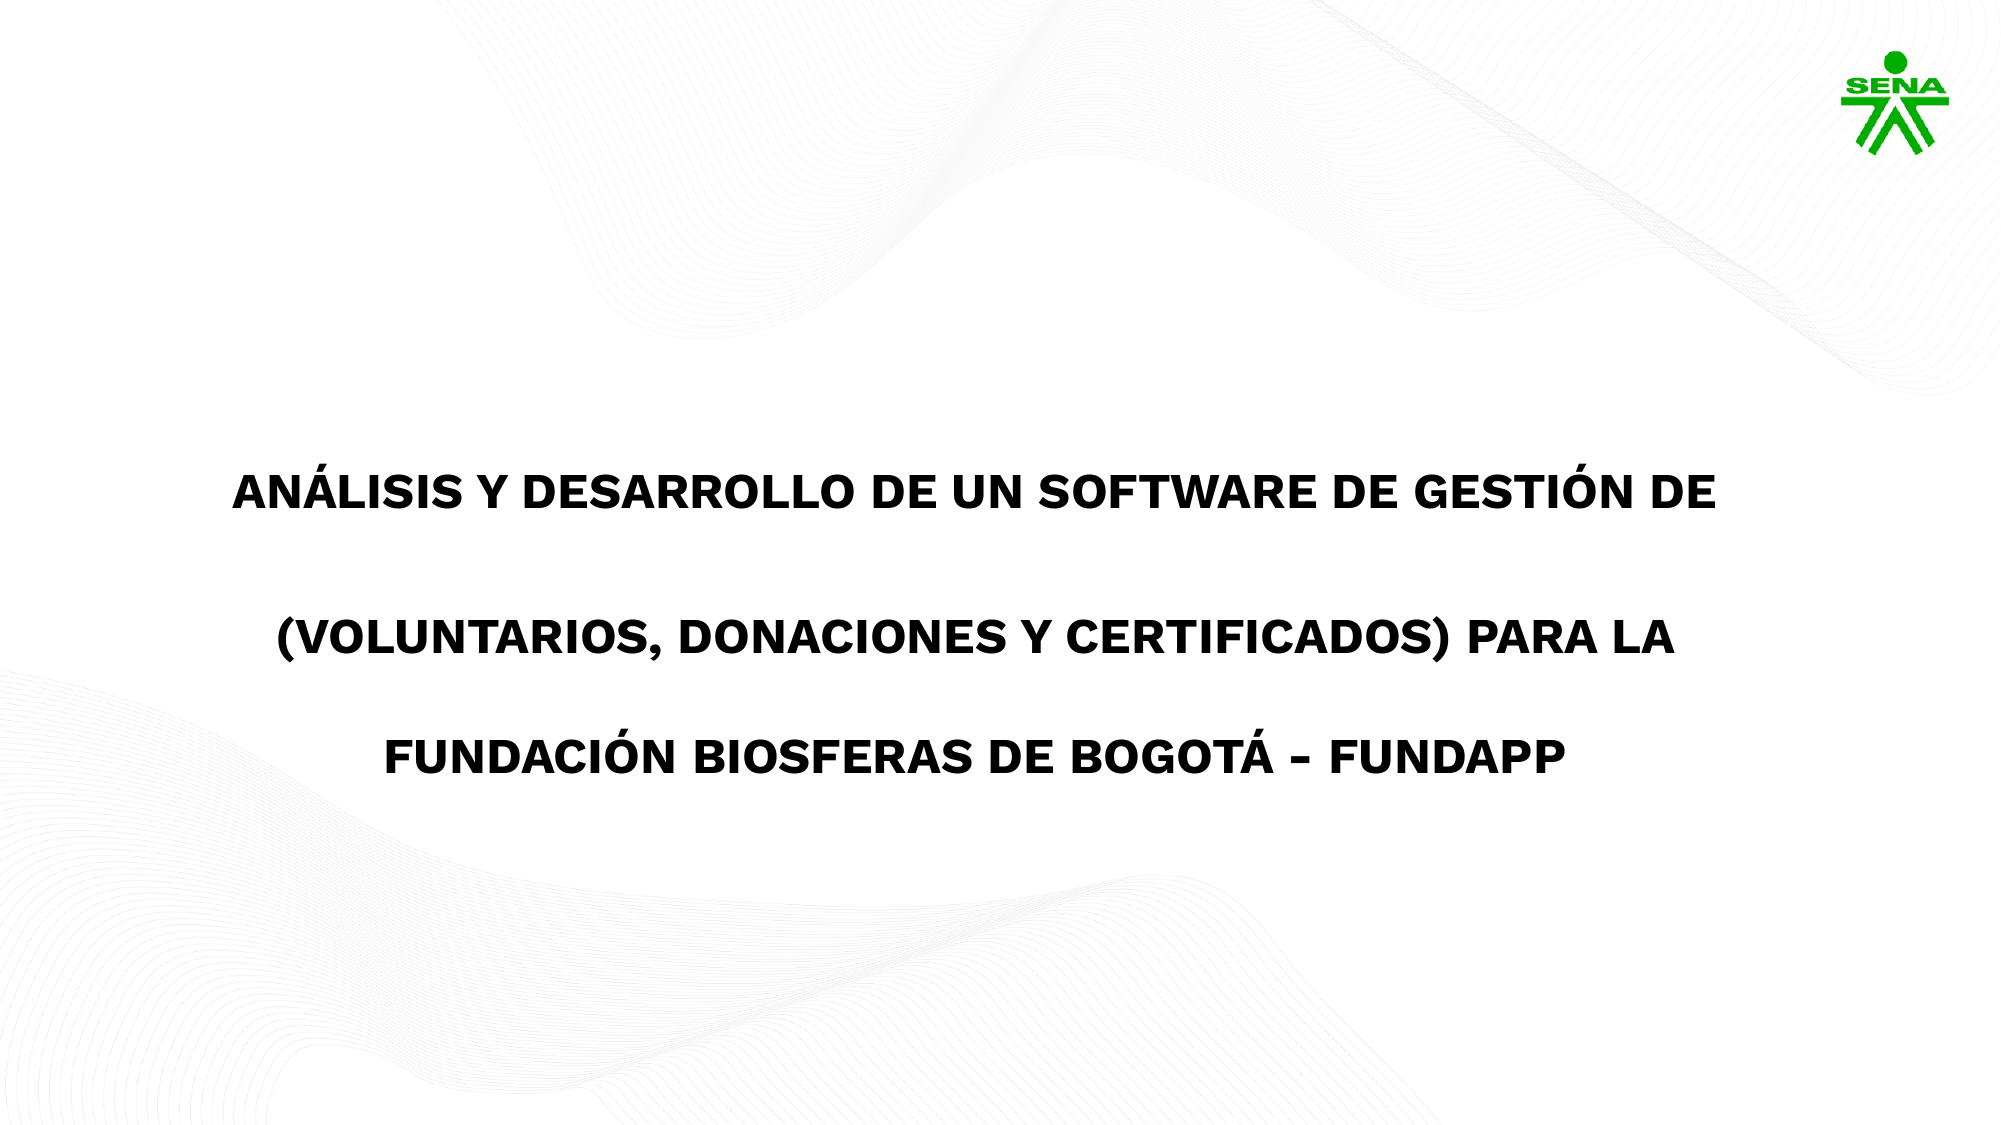

ANÁLISIS Y DESARROLLO DE UN SOFTWARE DE GESTIÓN DE
(VOLUNTARIOS, DONACIONES Y CERTIFICADOS) PARA LA FUNDACIÓN BIOSFERAS DE BOGOTÁ - FUNDAPP